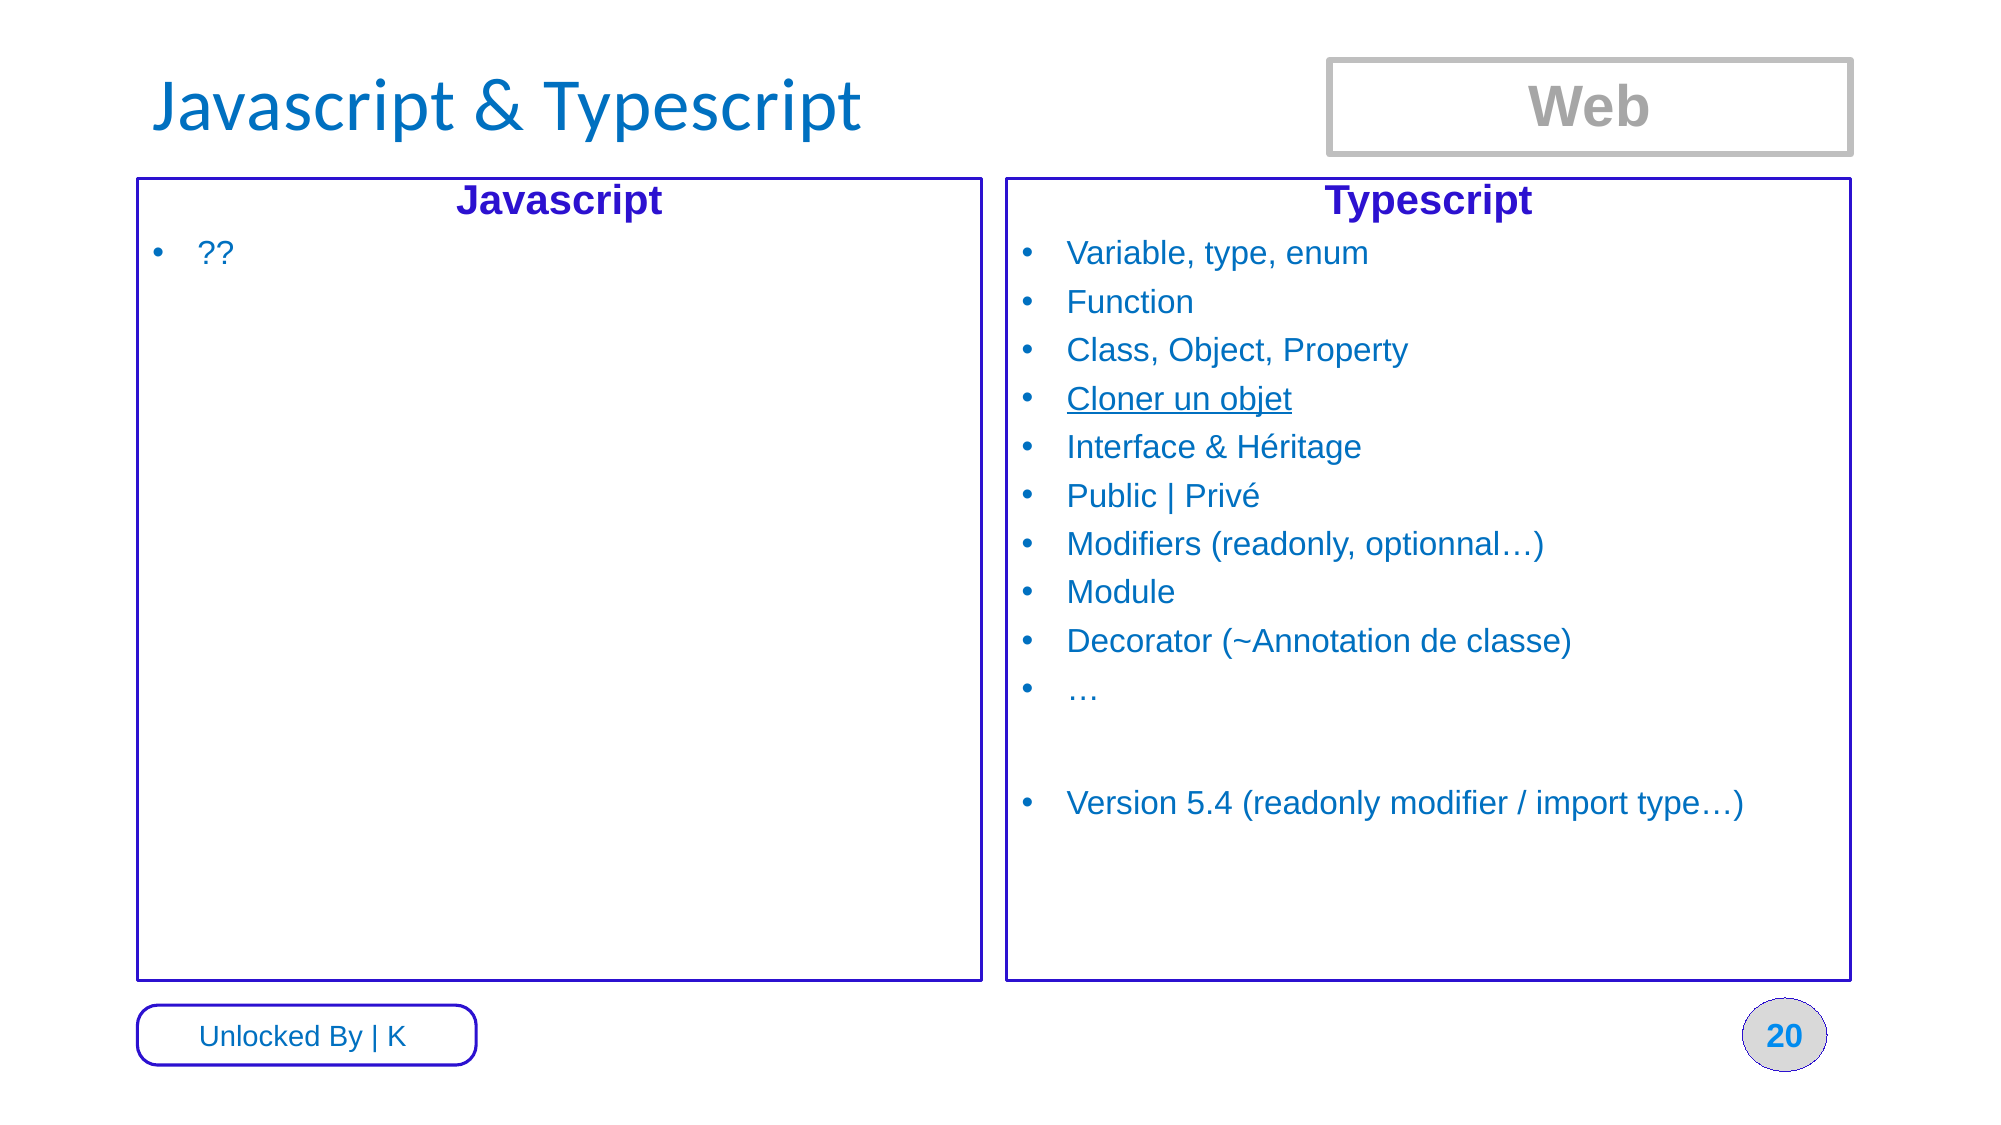

# Javascript & Typescript
Web
Typescript
Variable, type, enum
Function
Class, Object, Property
Cloner un objet
Interface & Héritage
Public | Privé
Modifiers (readonly, optionnal…)
Module
Decorator (~Annotation de classe)
…

Version 5.4 (readonly modifier / import type…)

Javascript
??

20
Unlocked By | K